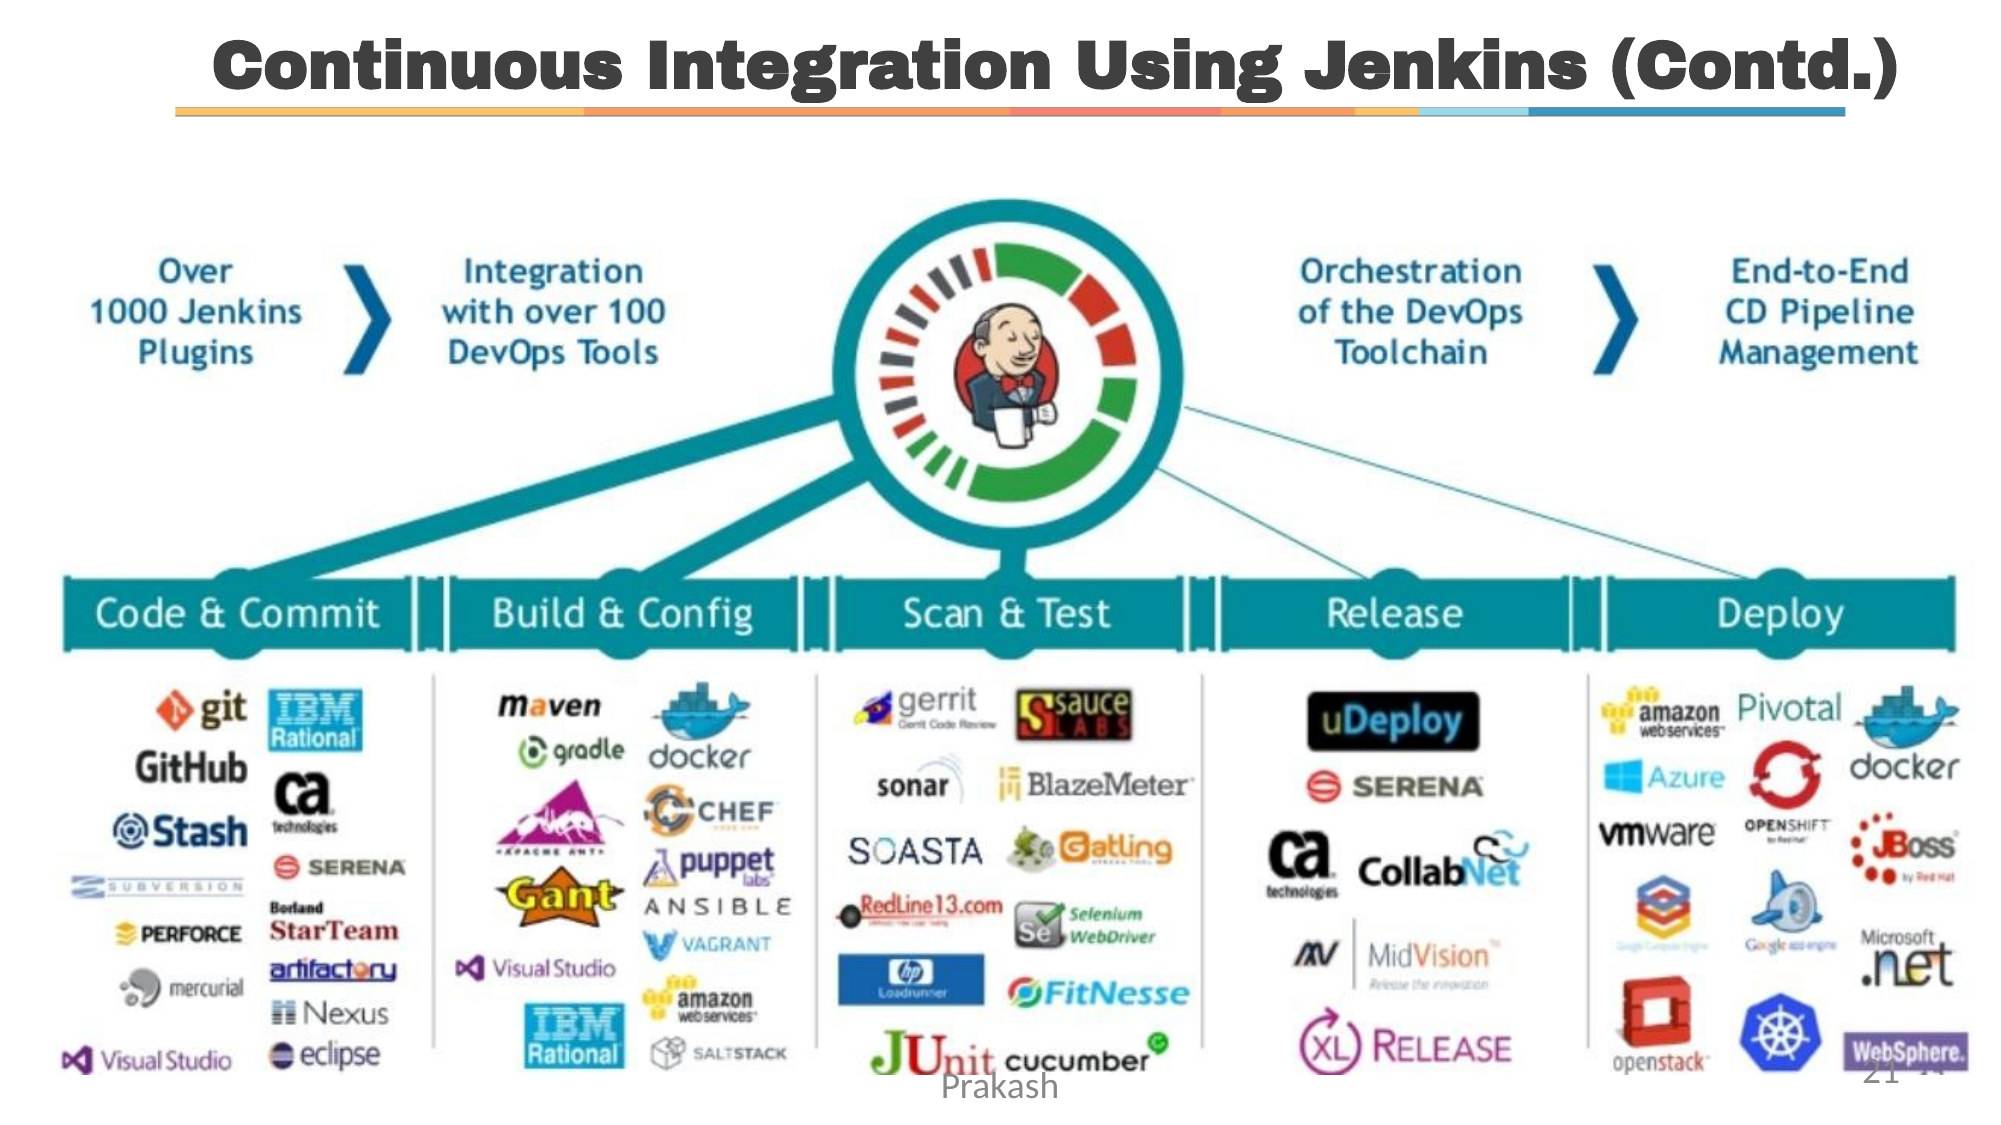

# Continuous Integration Using Jenkins (Contd.)

Prakash
21